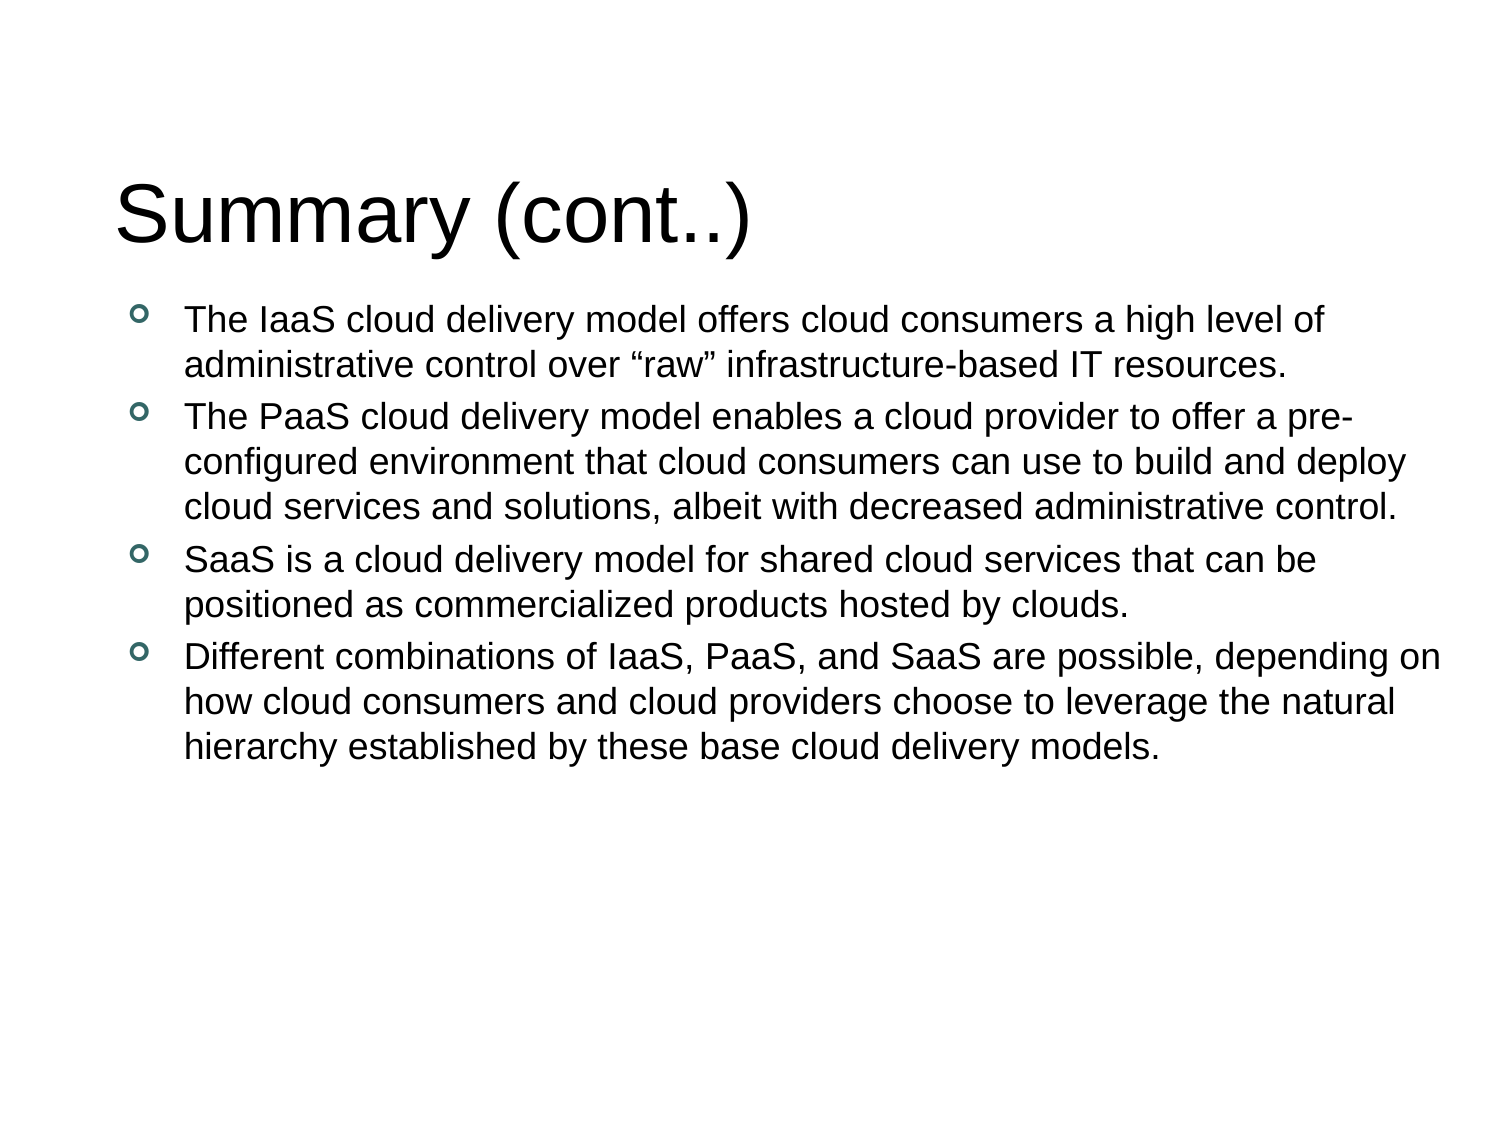

# Summary (cont..)
The IaaS cloud delivery model offers cloud consumers a high level of administrative control over “raw” infrastructure-based IT resources.
The PaaS cloud delivery model enables a cloud provider to offer a pre-configured environment that cloud consumers can use to build and deploy cloud services and solutions, albeit with decreased administrative control.
SaaS is a cloud delivery model for shared cloud services that can be positioned as commercialized products hosted by clouds.
Different combinations of IaaS, PaaS, and SaaS are possible, depending on how cloud consumers and cloud providers choose to leverage the natural hierarchy established by these base cloud delivery models.